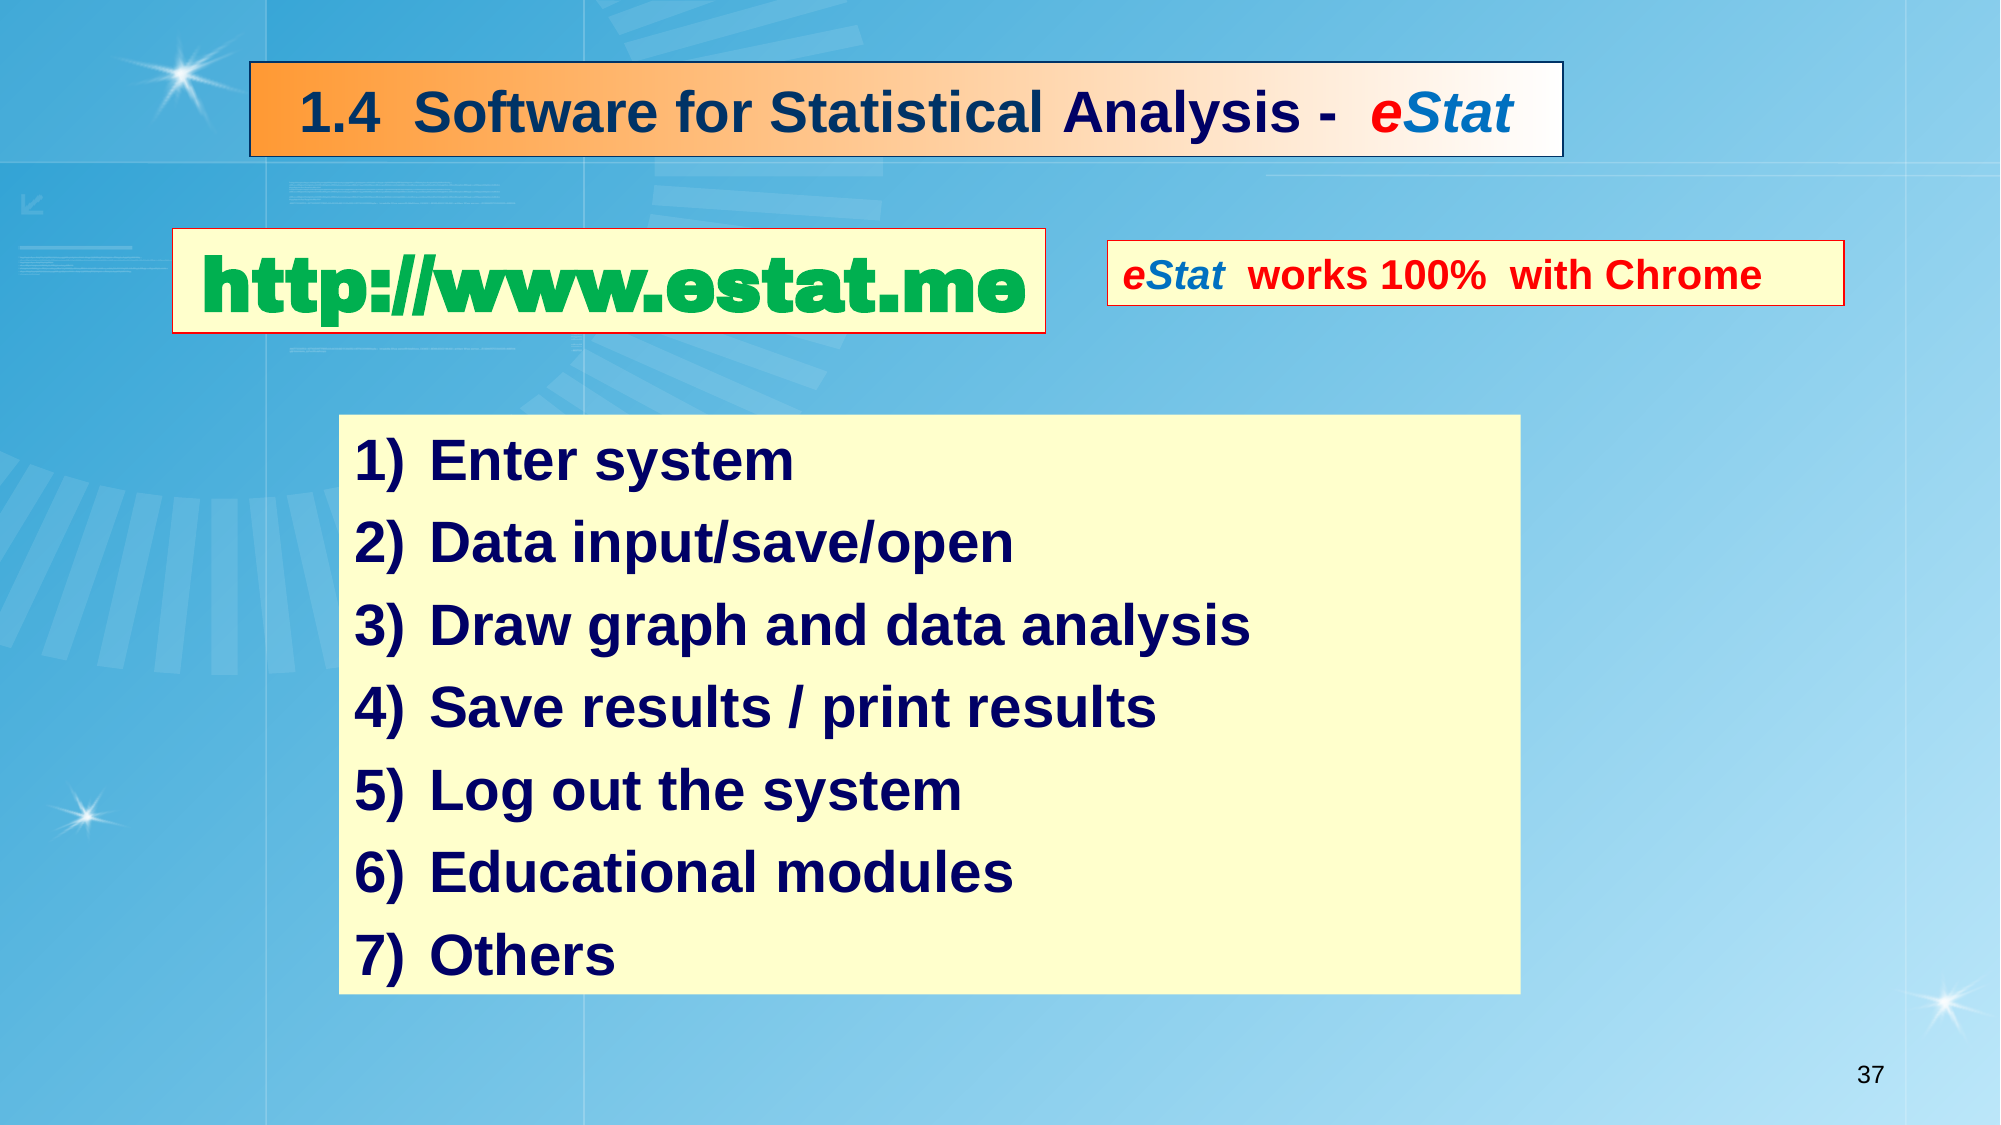

1.4  Software for Statistical Analysis -  eStat
 http://www.estat.me
eStat  works 100%  with Chrome
Enter system
Data input/save/open
Draw graph and data analysis
Save results / print results
Log out the system
Educational modules
Others
37